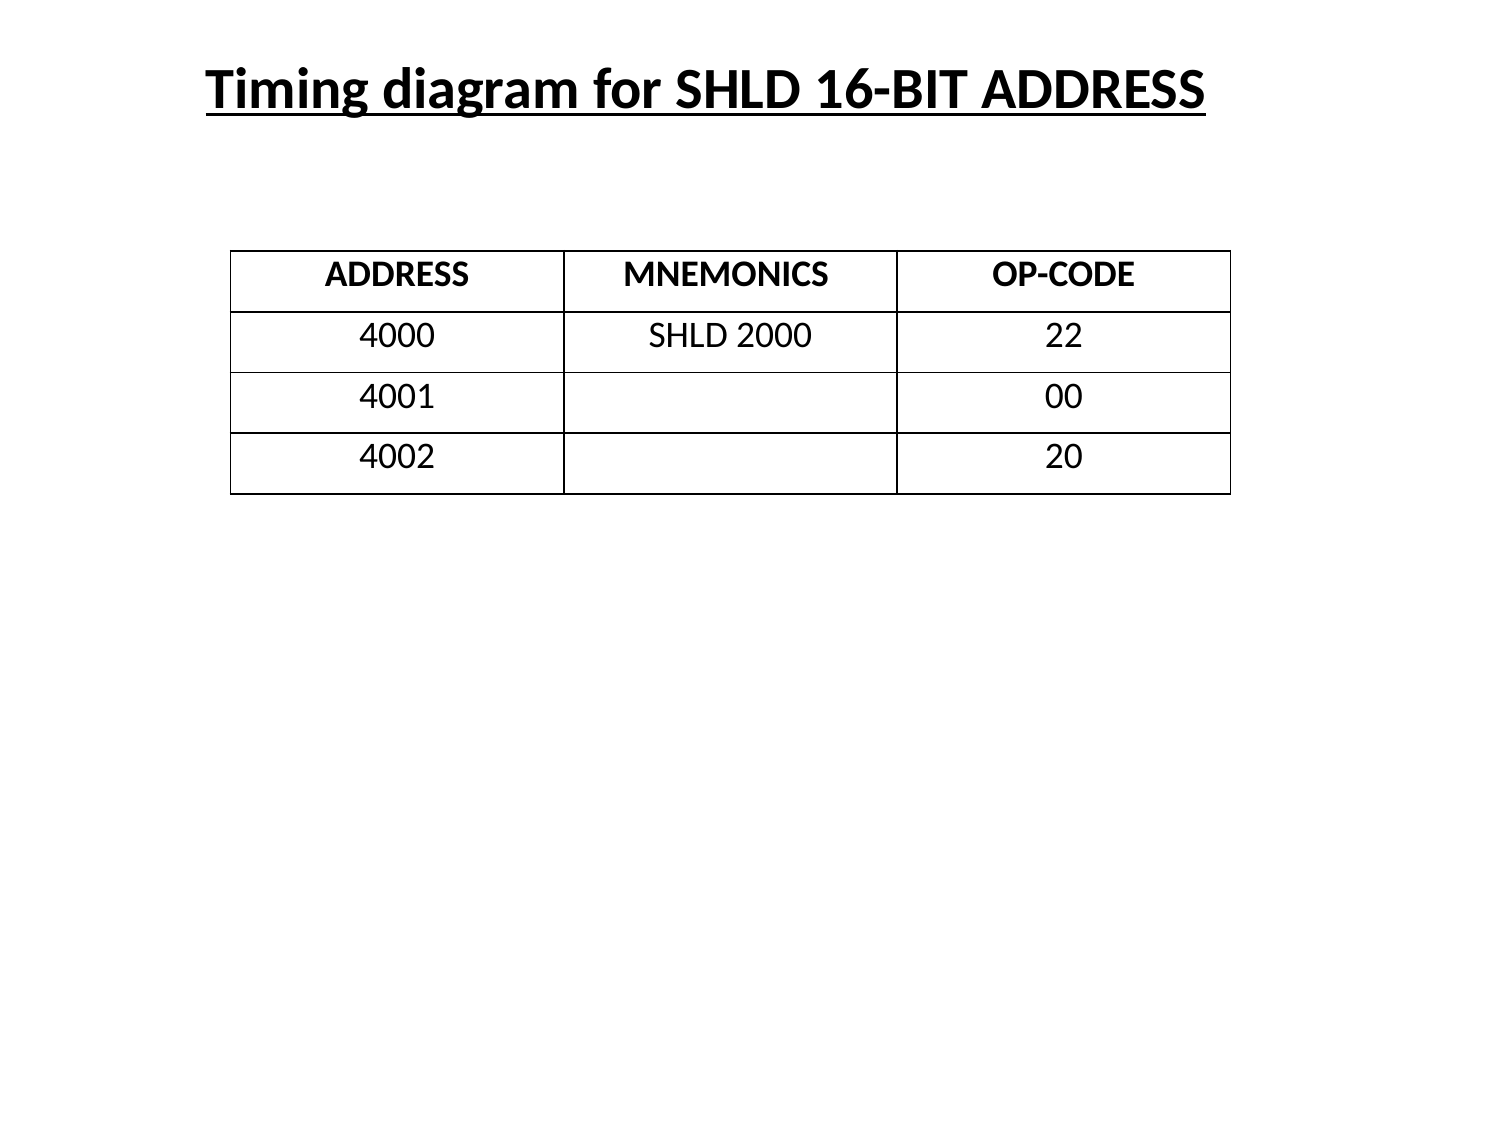

Timing diagram for SHLD 16-BIT ADDRESS
| ADDRESS | MNEMONICS | OP-CODE |
| --- | --- | --- |
| 4000 | SHLD 2000 | 22 |
| 4001 |  | 00 |
| 4002 |  | 20 |